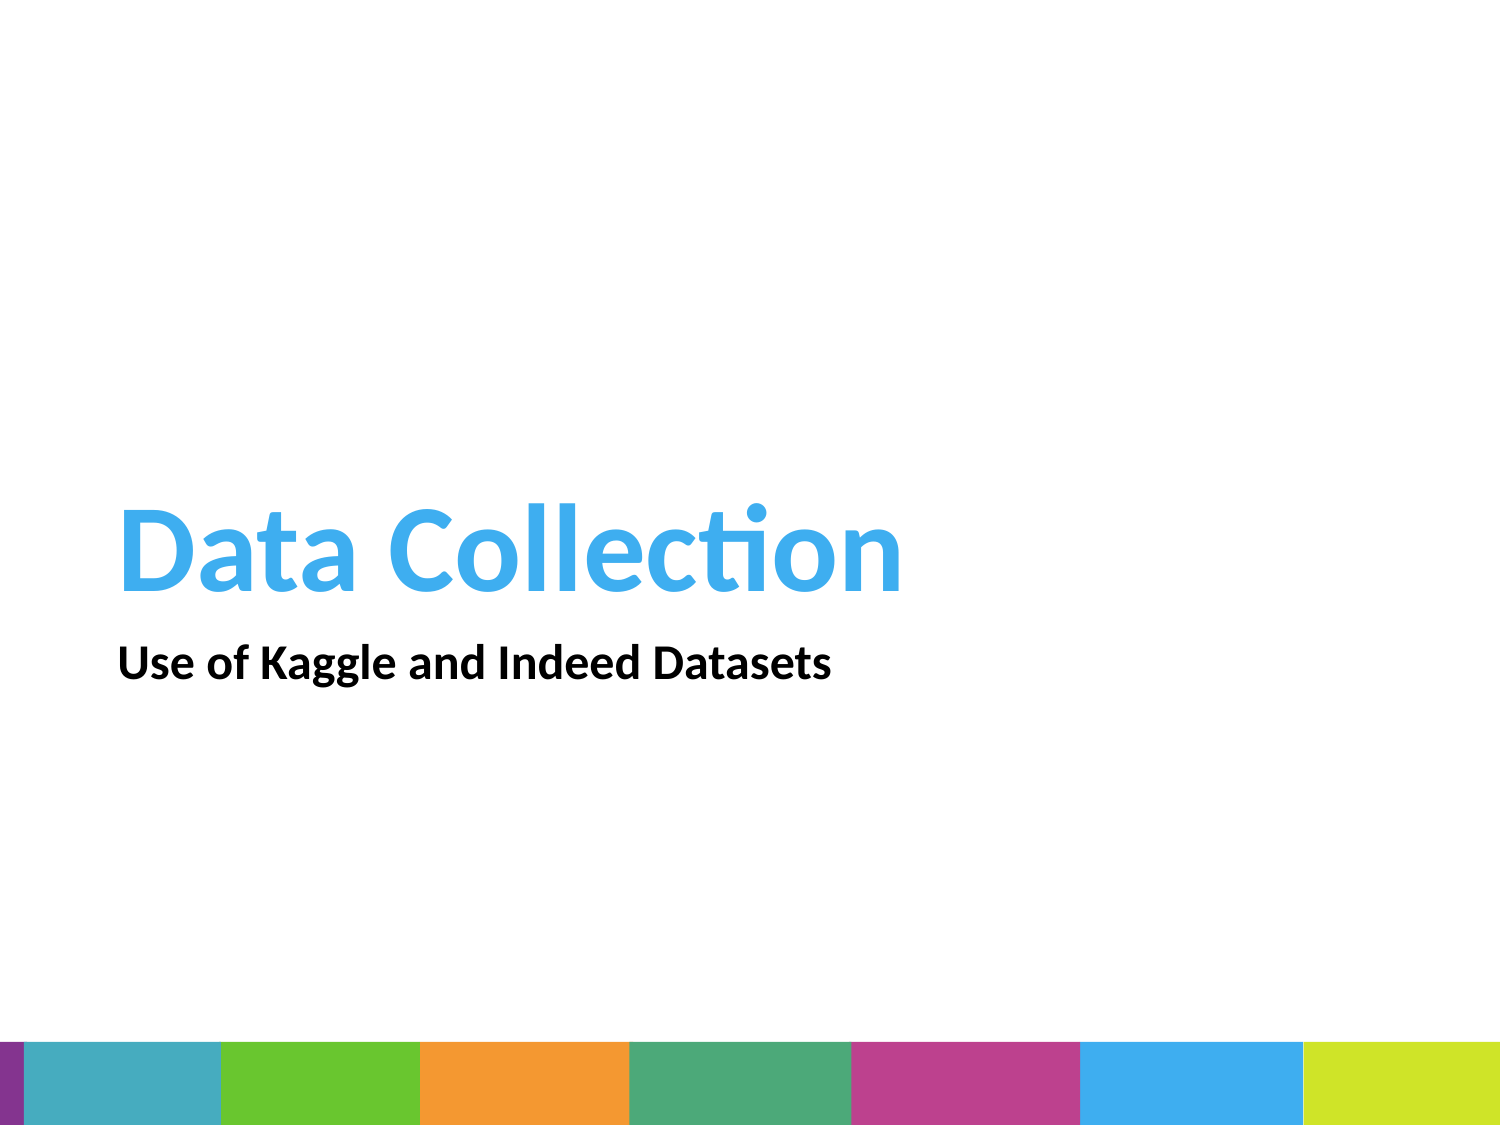

# Data Collection
Use of Kaggle and Indeed Datasets